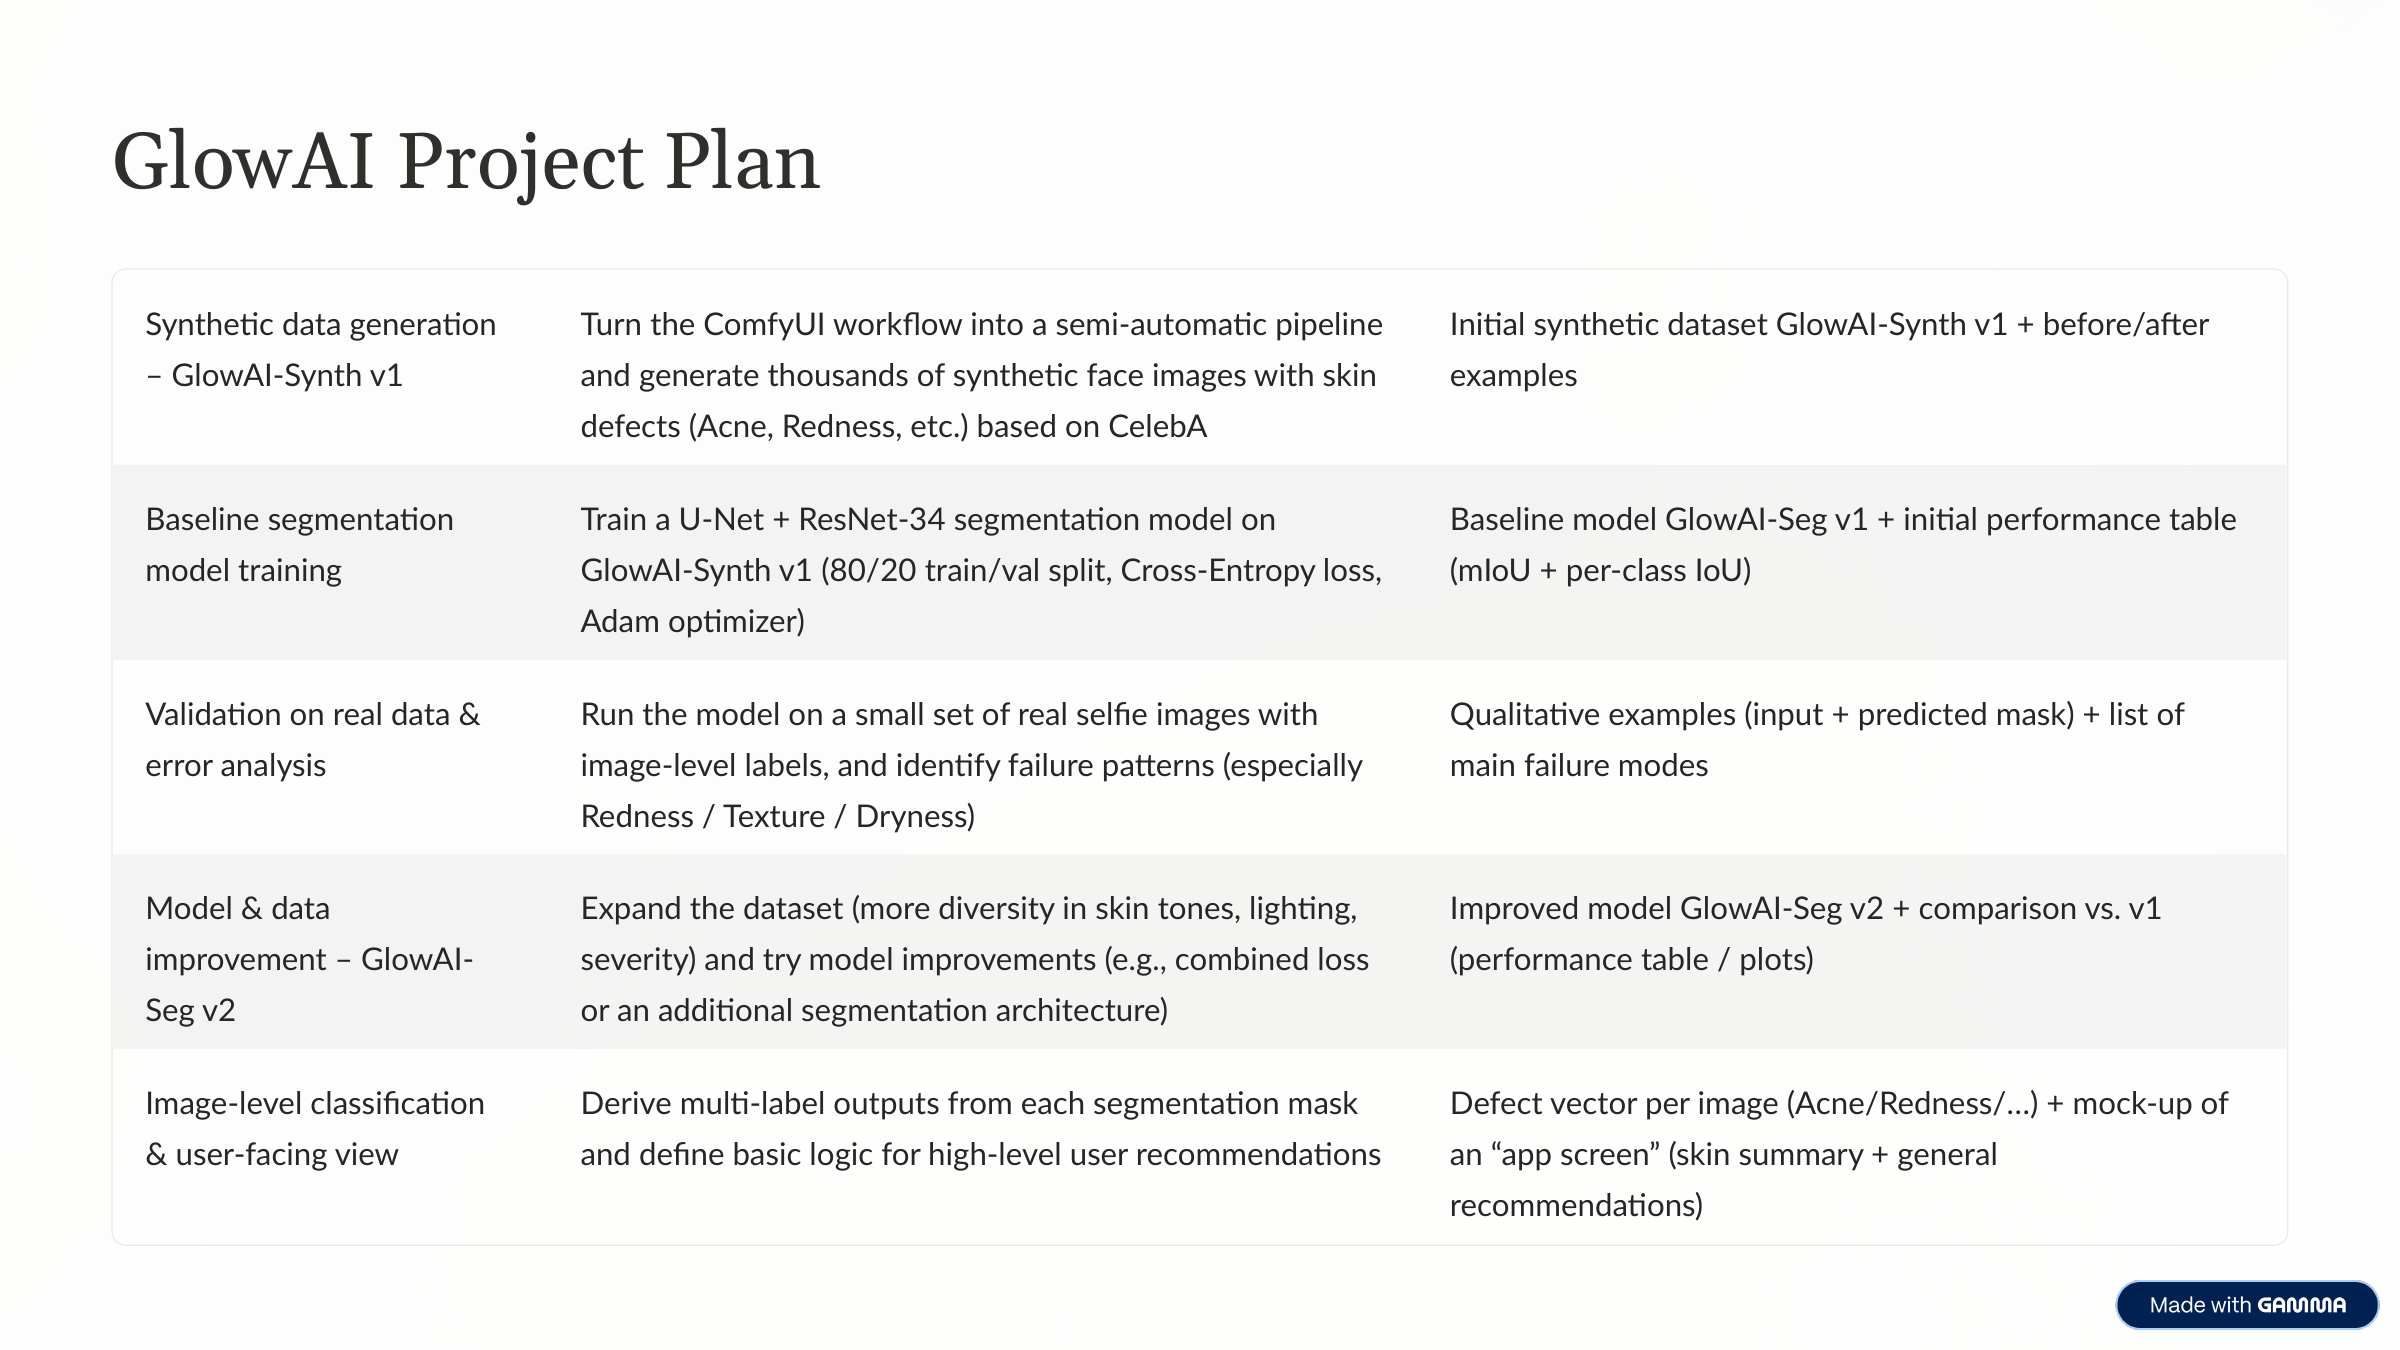

GlowAI Project Plan

Synthetic data generation – GlowAI-Synth v1
Turn the ComfyUI workflow into a semi-automatic pipeline and generate thousands of synthetic face images with skin defects (Acne, Redness, etc.) based on CelebA
Initial synthetic dataset GlowAI-Synth v1 + before/after examples

Baseline segmentation model training
Train a U-Net + ResNet-34 segmentation model on GlowAI-Synth v1 (80/20 train/val split, Cross-Entropy loss, Adam optimizer)
Baseline model GlowAI-Seg v1 + initial performance table (mIoU + per-class IoU)

Validation on real data & error analysis
Run the model on a small set of real selfie images with image-level labels, and identify failure patterns (especially Redness / Texture / Dryness)
Qualitative examples (input + predicted mask) + list of main failure modes

Model & data improvement – GlowAI-Seg v2
Expand the dataset (more diversity in skin tones, lighting, severity) and try model improvements (e.g., combined loss or an additional segmentation architecture)
Improved model GlowAI-Seg v2 + comparison vs. v1 (performance table / plots)

Image-level classification & user-facing view
Derive multi-label outputs from each segmentation mask and define basic logic for high-level user recommendations
Defect vector per image (Acne/Redness/…) + mock-up of an “app screen” (skin summary + general recommendations)